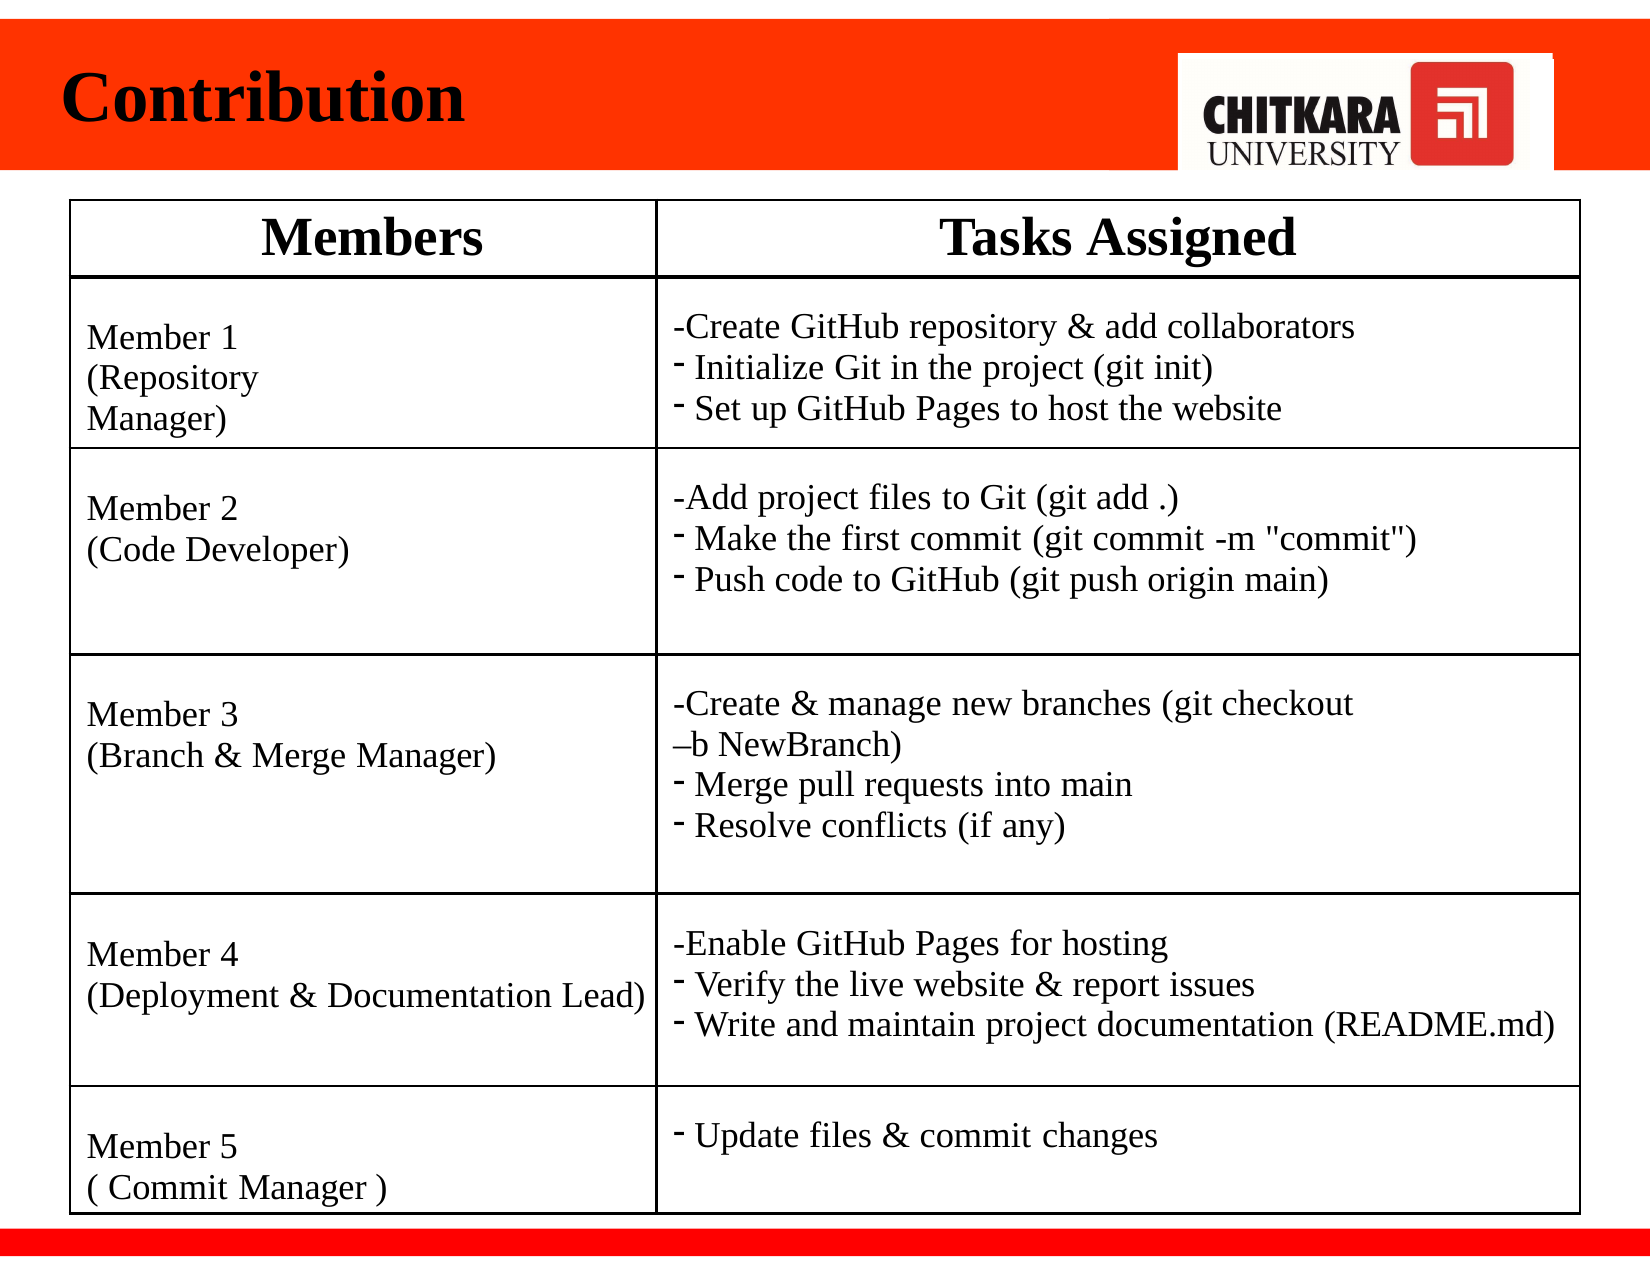

# Contribution
| Members | Tasks Assigned |
| --- | --- |
| Member 1 (Repository Manager) | -Create GitHub repository & add collaborators Initialize Git in the project (git init) Set up GitHub Pages to host the website |
| Member 2 (Code Developer) | -Add project files to Git (git add .) Make the first commit (git commit -m "commit") Push code to GitHub (git push origin main) |
| Member 3 (Branch & Merge Manager) | -Create & manage new branches (git checkout –b NewBranch) Merge pull requests into main Resolve conflicts (if any) |
| Member 4 (Deployment & Documentation Lead) | -Enable GitHub Pages for hosting Verify the live website & report issues Write and maintain project documentation (README.md) |
| Member 5 ( Commit Manager ) | Update files & commit changes |